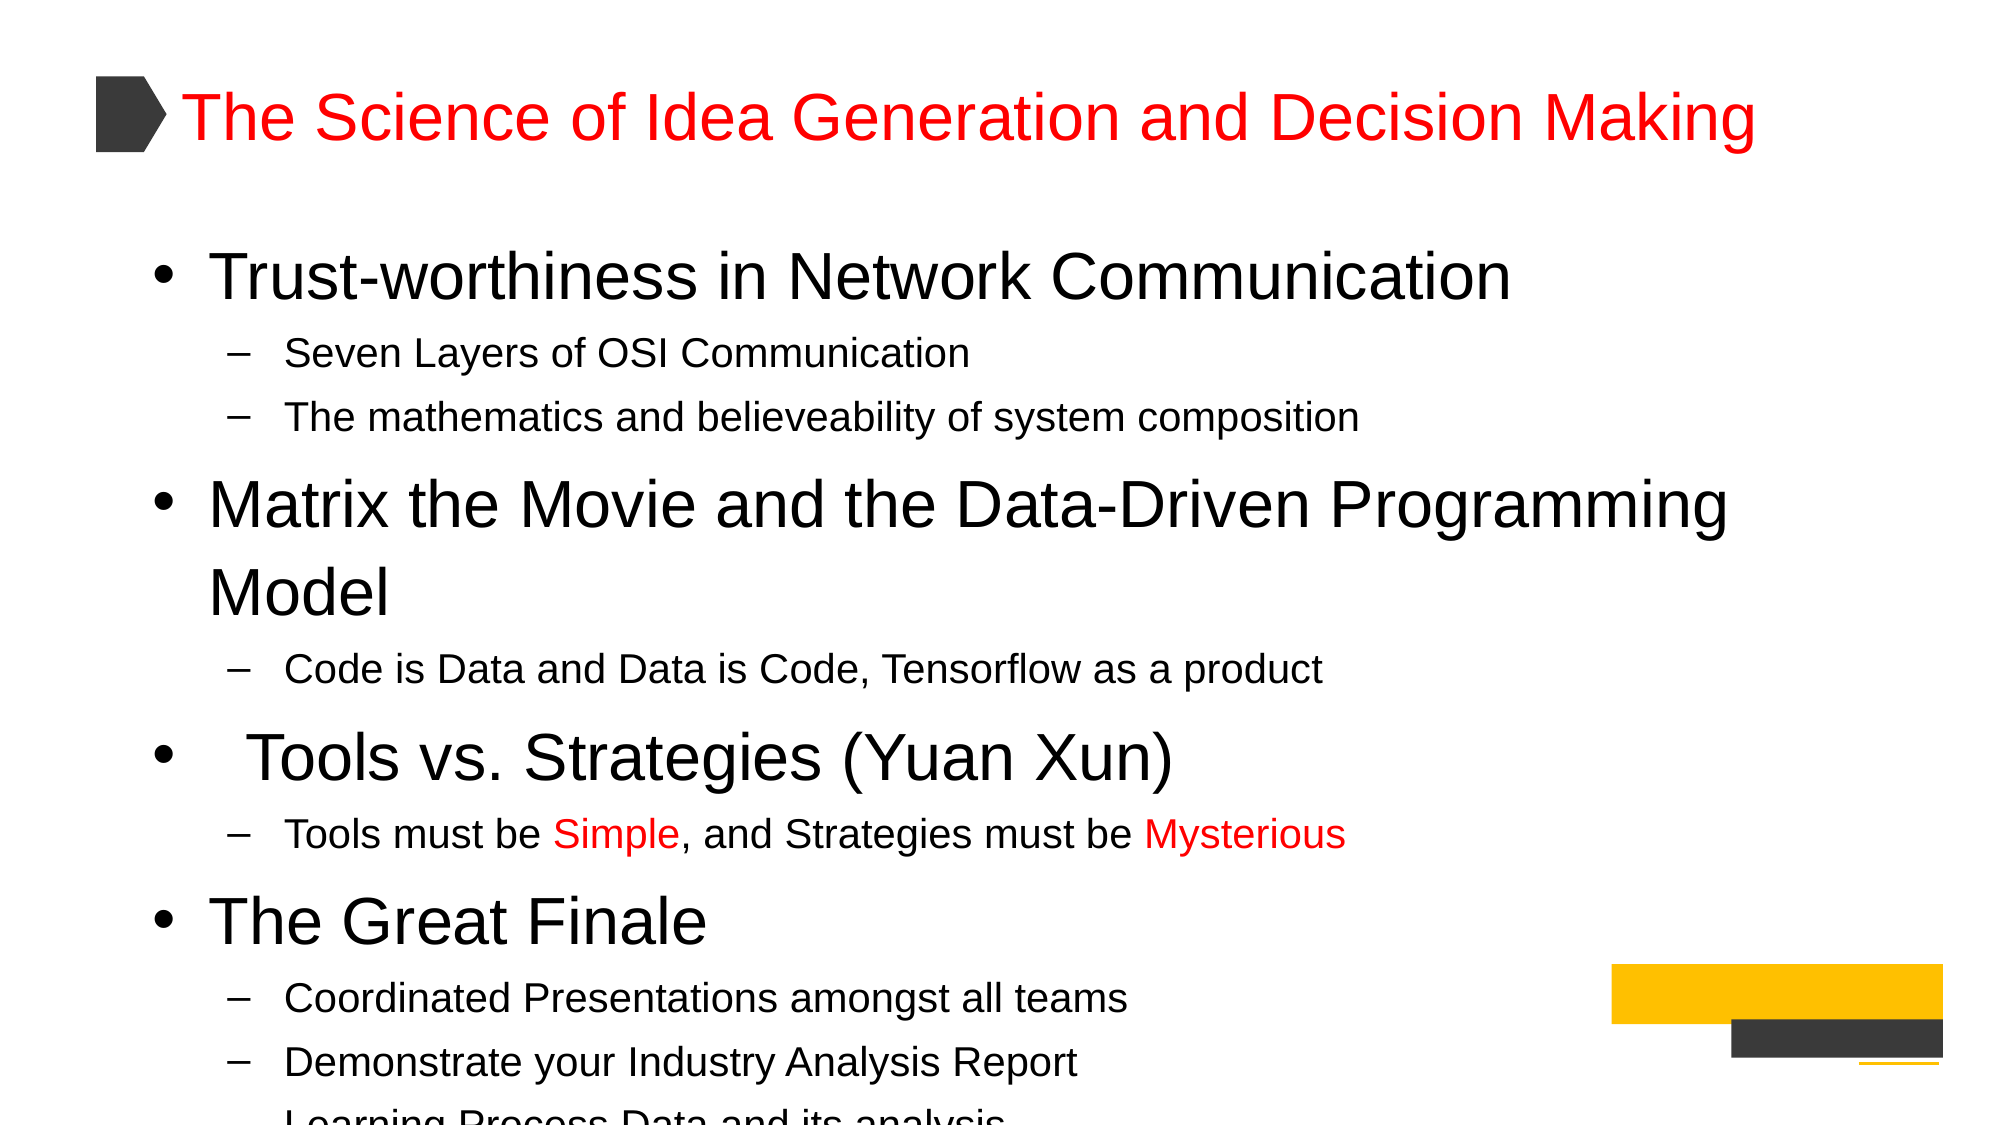

The Science of Idea Generation and Decision Making

Trust-worthiness in Network Communication
Seven Layers of OSI Communication
The mathematics and believeability of system composition
Matrix the Movie and the Data-Driven Programming Model
Code is Data and Data is Code, Tensorflow as a product
  Tools vs. Strategies (Yuan Xun)
Tools must be Simple, and Strategies must be Mysterious
The Great Finale
Coordinated Presentations amongst all teams
Demonstrate your Industry Analysis Report
Learning Process Data and its analysis